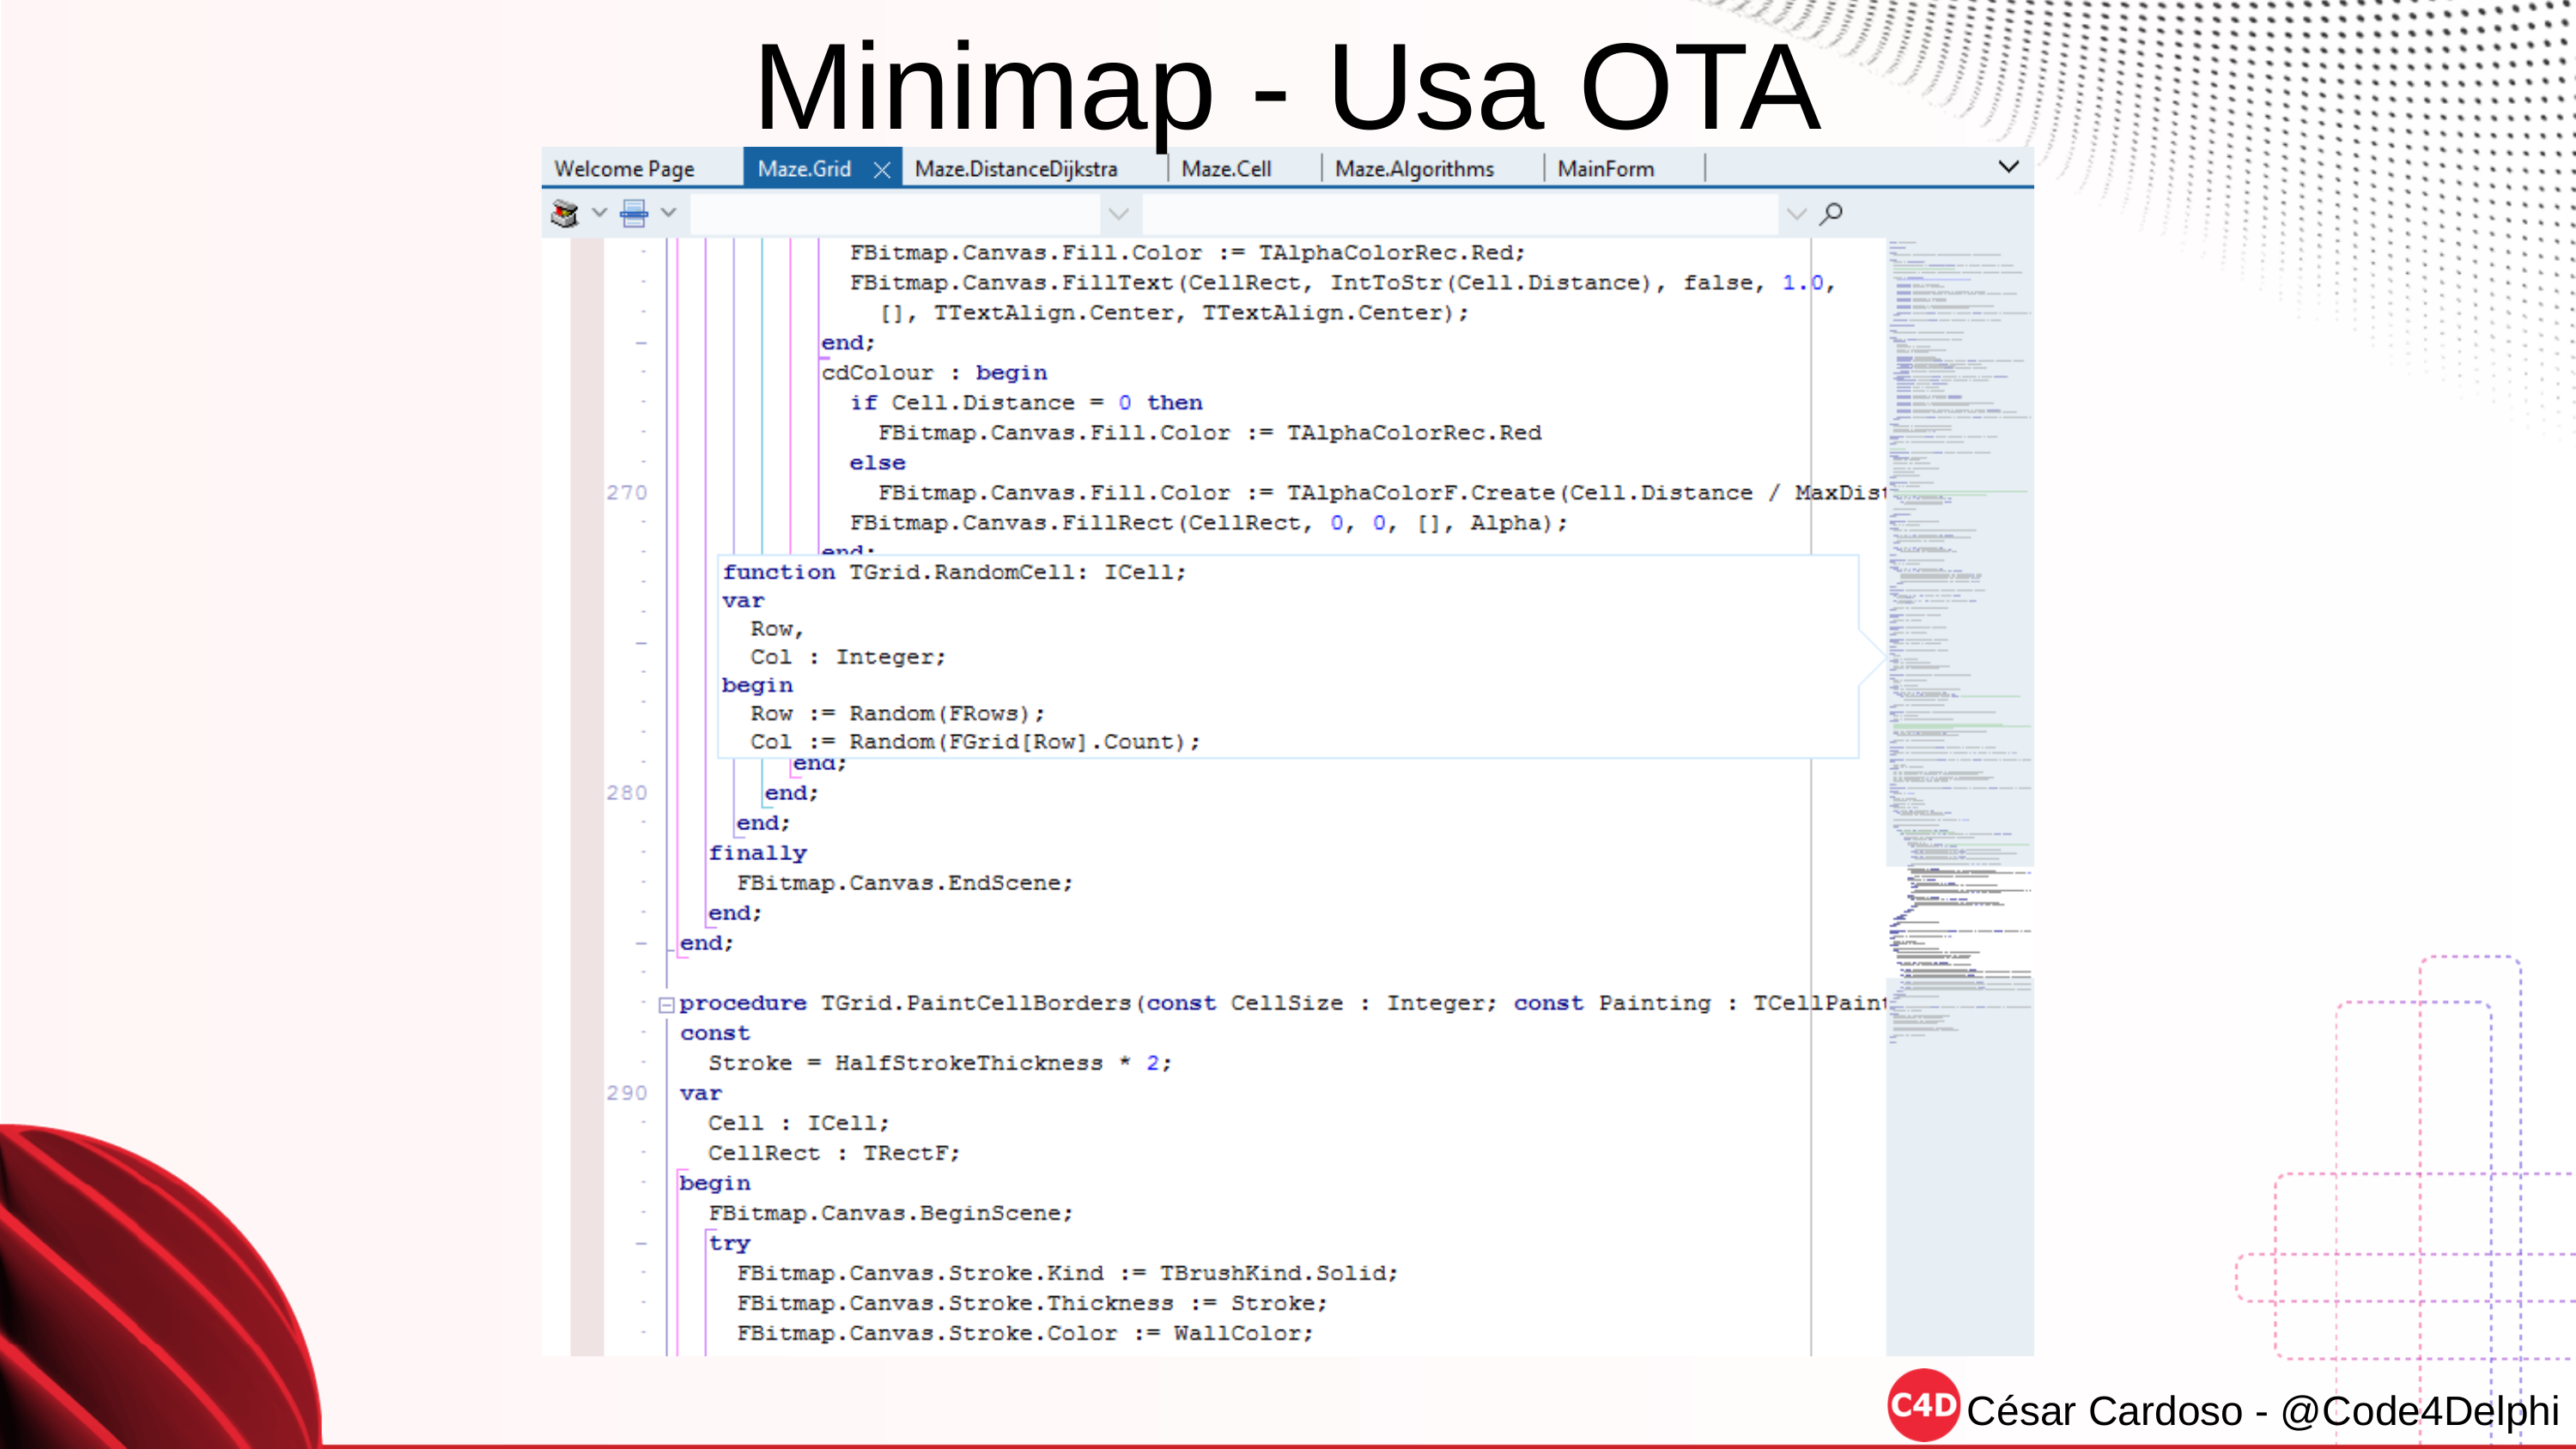

Minimap - Usa OTA

César Cardoso - @Code4Delphi